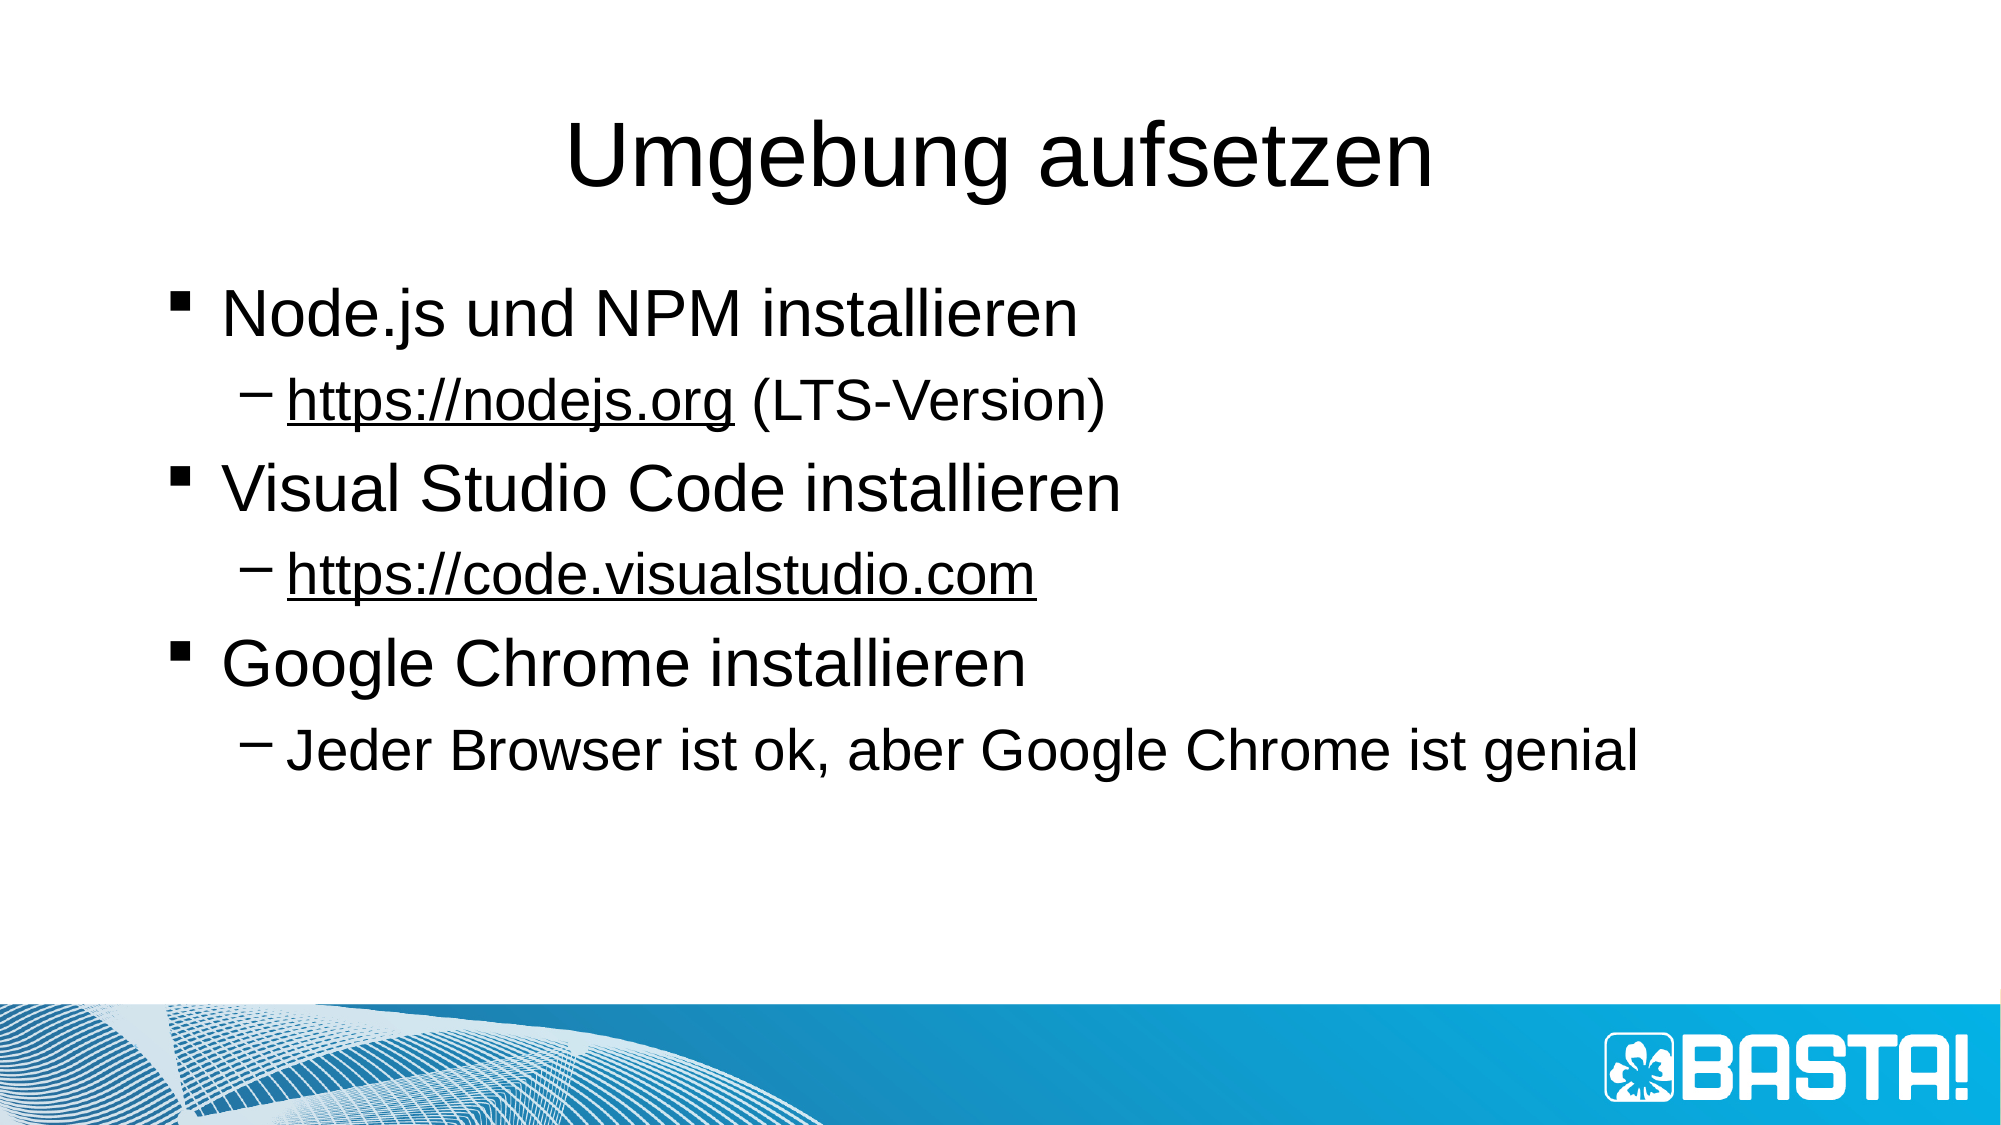

# Umgebung aufsetzen
Node.js und NPM installieren
https://nodejs.org (LTS-Version)
Visual Studio Code installieren
https://code.visualstudio.com
Google Chrome installieren
Jeder Browser ist ok, aber Google Chrome ist genial